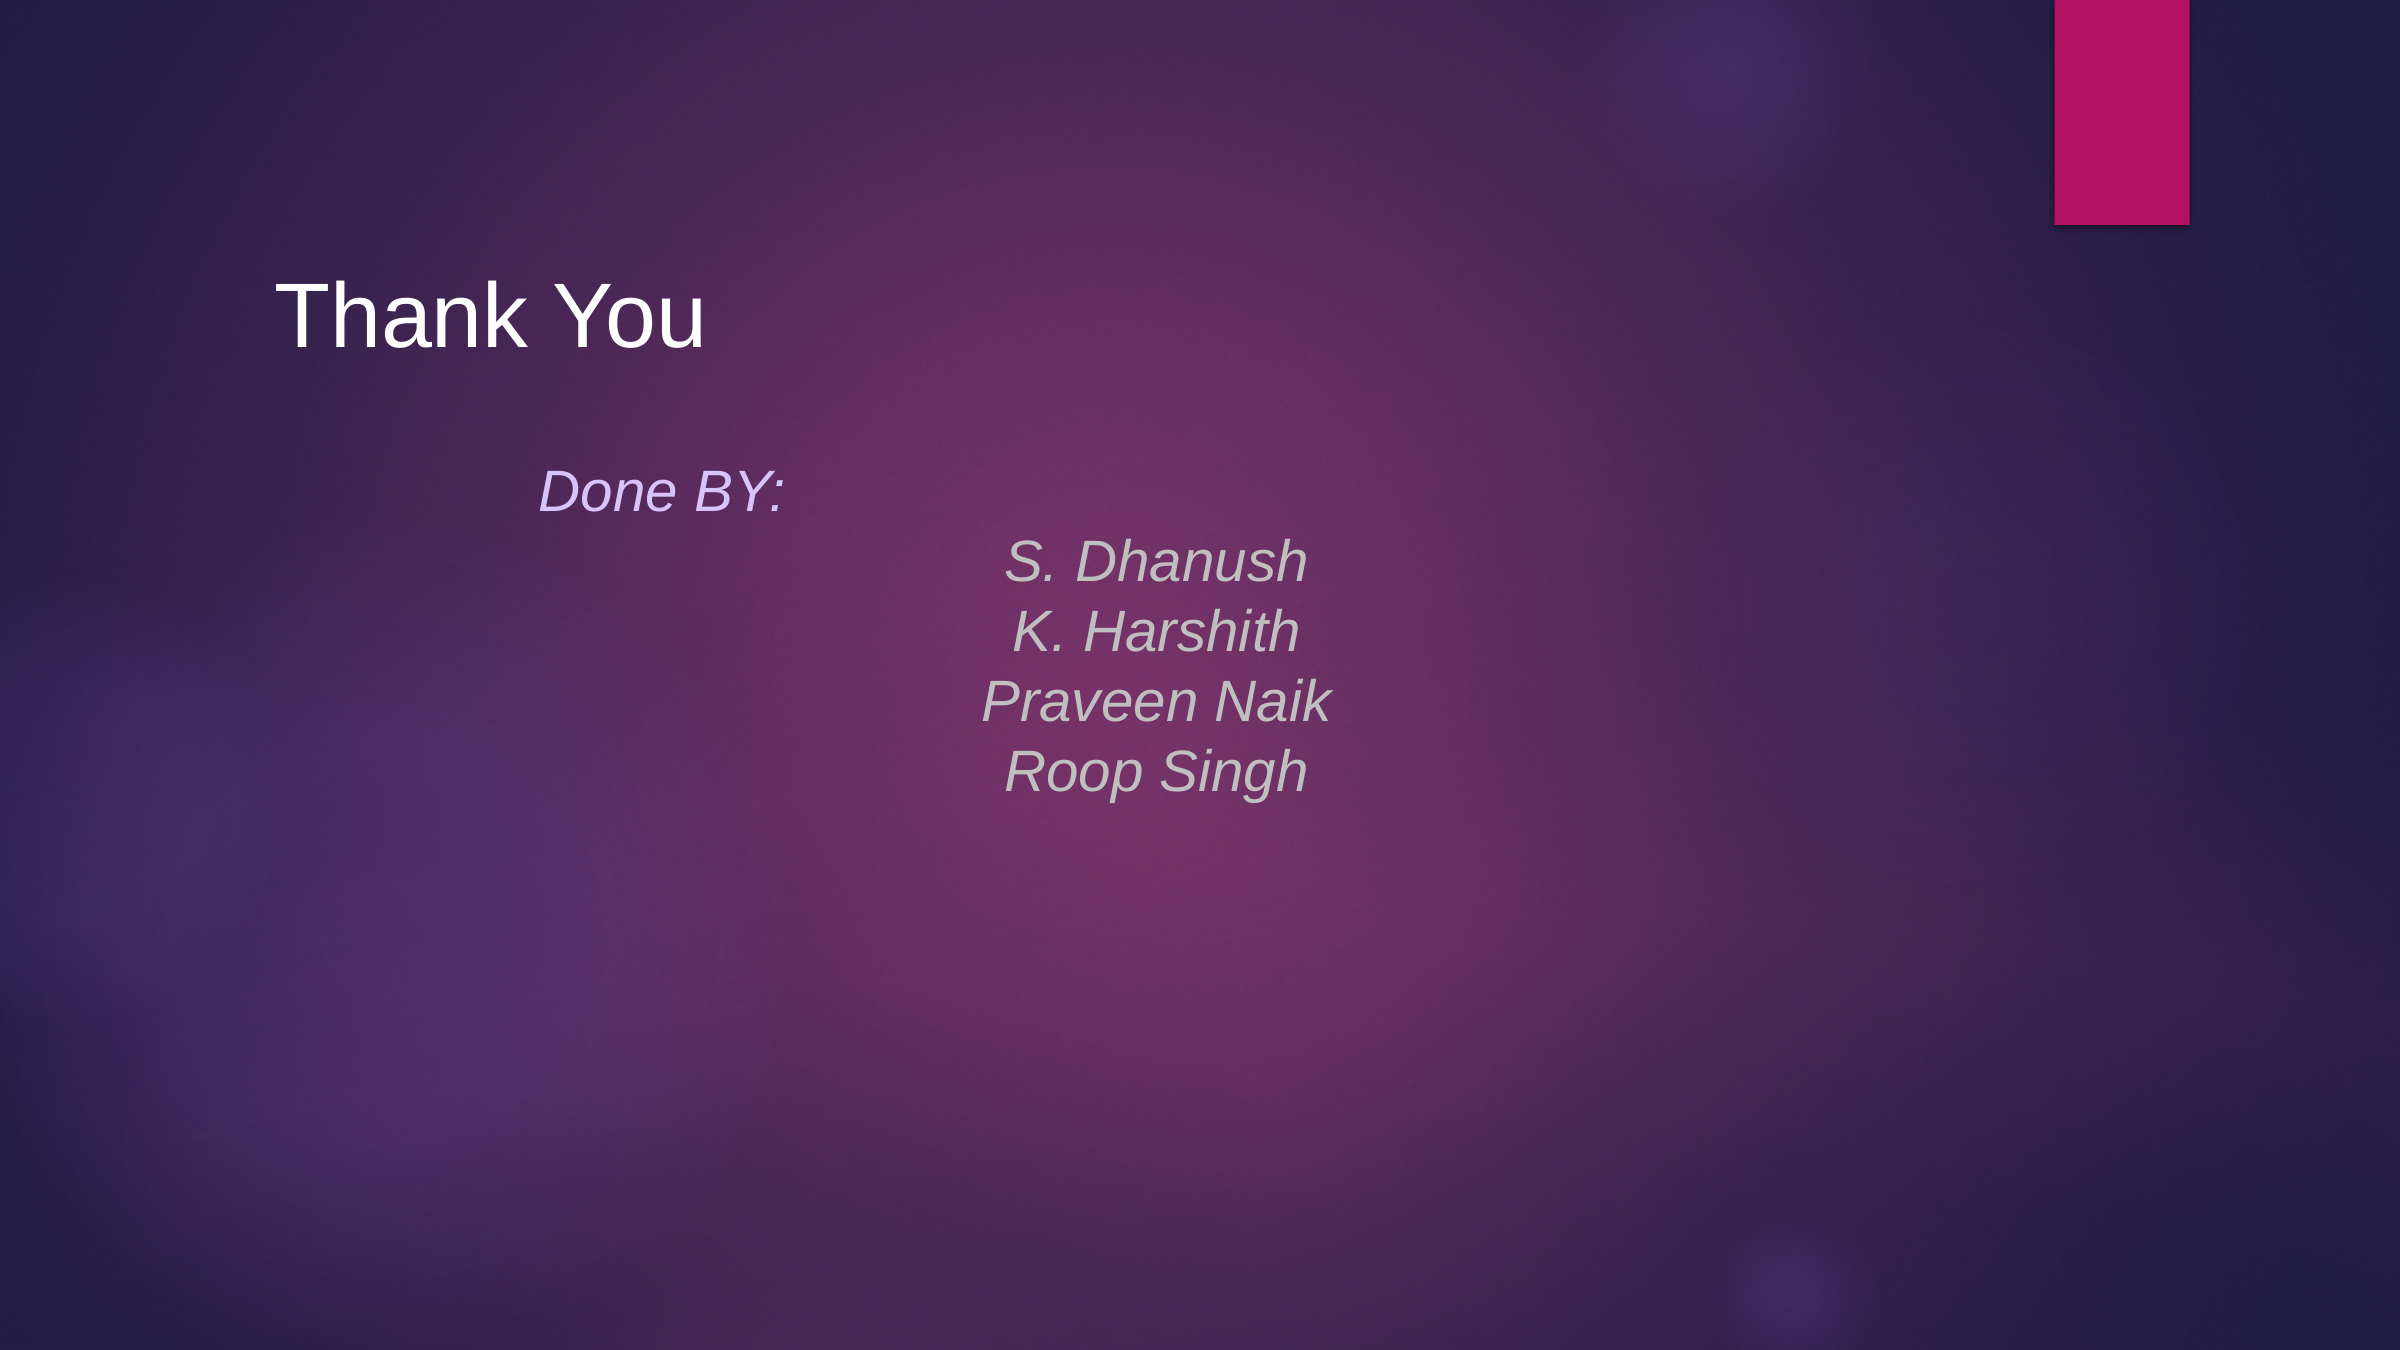

Thank You
Done BY:
S. Dhanush
K. Harshith
Praveen Naik
Roop Singh